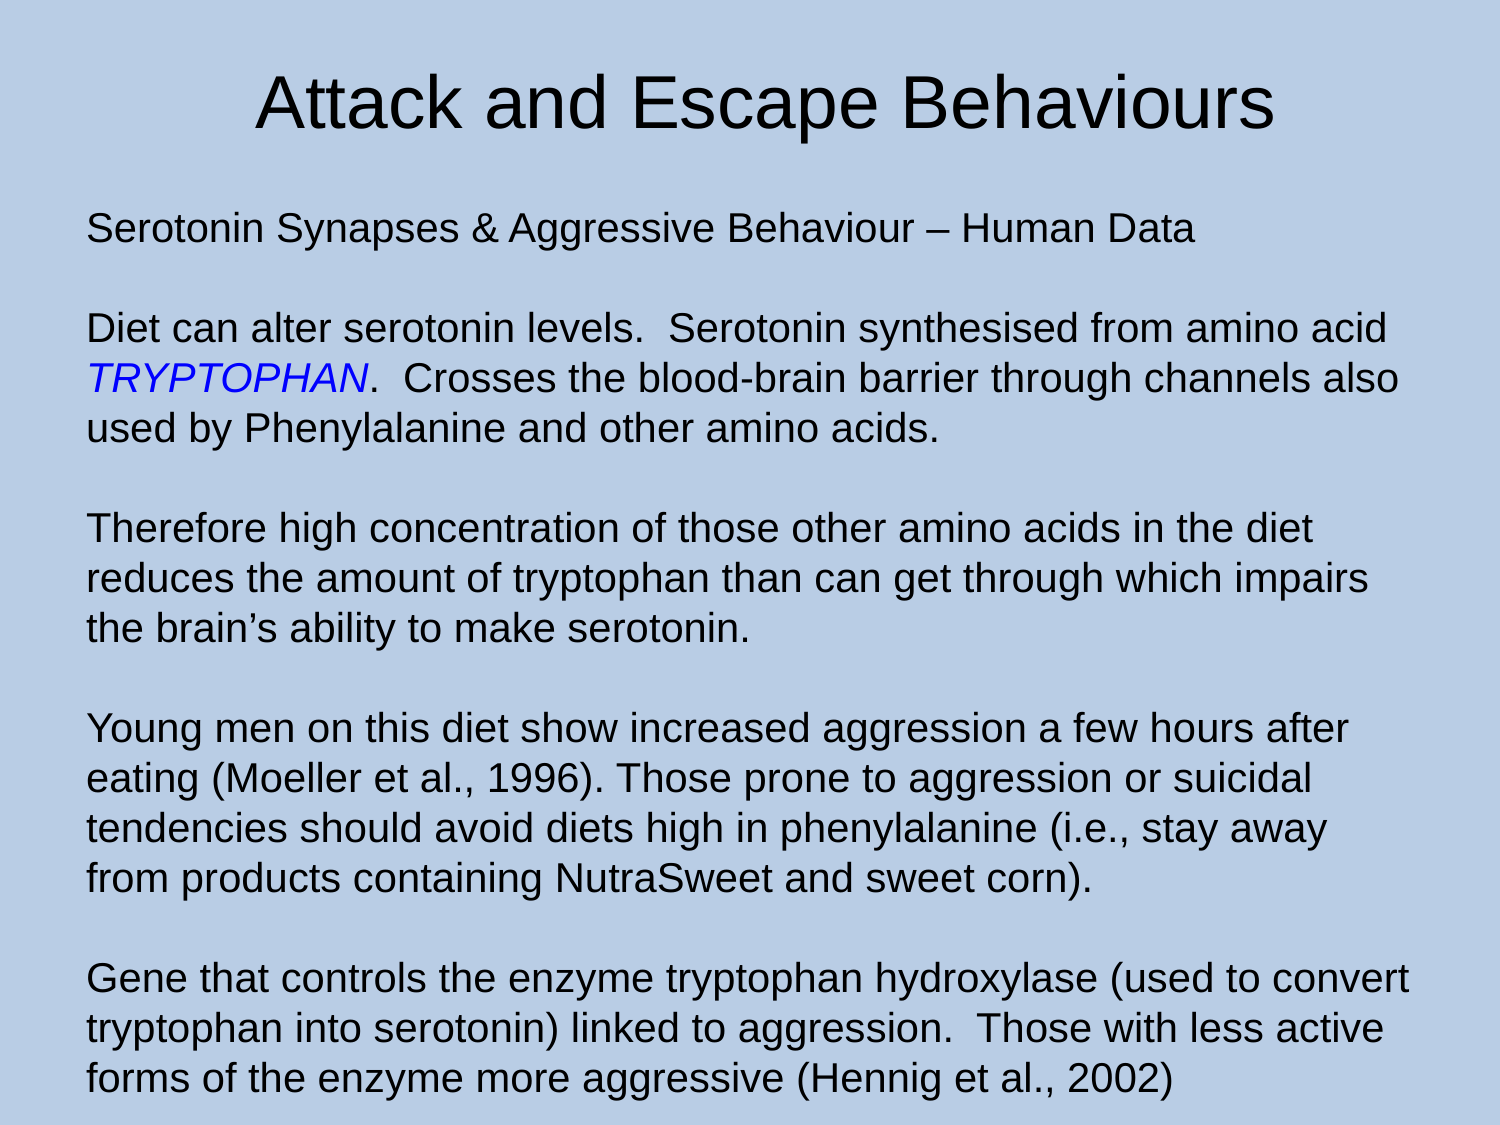

Attack and Escape Behaviours
Serotonin Synapses & Aggressive Behaviour – Human Data

Diet can alter serotonin levels.  Serotonin synthesised from amino acid TRYPTOPHAN.  Crosses the blood-brain barrier through channels also used by Phenylalanine and other amino acids.

Therefore high concentration of those other amino acids in the diet reduces the amount of tryptophan than can get through which impairs the brain’s ability to make serotonin.

Young men on this diet show increased aggression a few hours after eating (Moeller et al., 1996). Those prone to aggression or suicidal tendencies should avoid diets high in phenylalanine (i.e., stay away from products containing NutraSweet and sweet corn).

Gene that controls the enzyme tryptophan hydroxylase (used to convert tryptophan into serotonin) linked to aggression.  Those with less active forms of the enzyme more aggressive (Hennig et al., 2002)